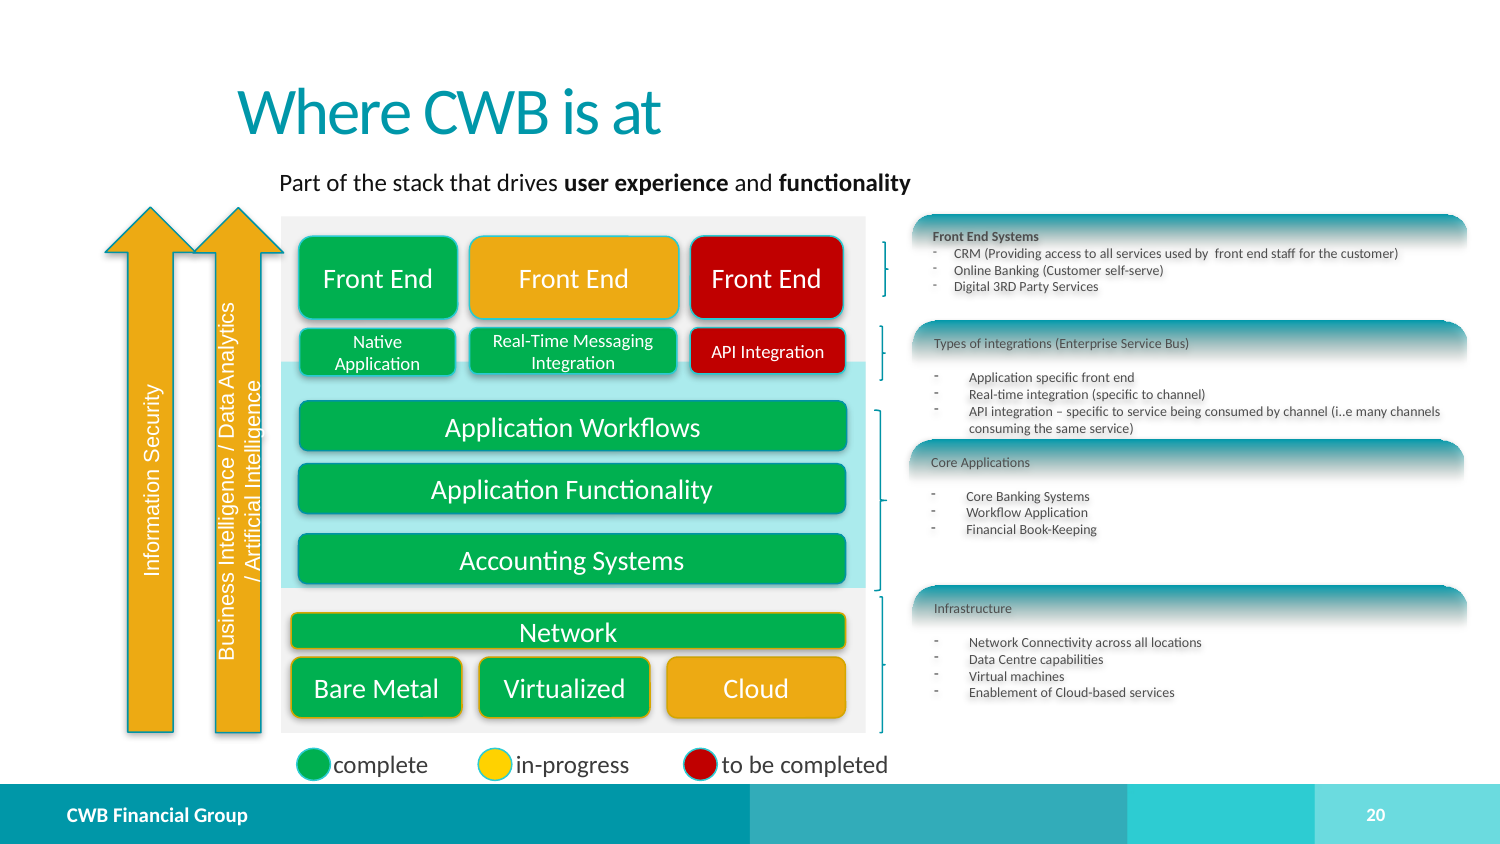

Where CWB is at
Part of the stack that drives user experience and functionality
Information Security
Business Intelligence / Data Analytics
/ Artificial Intelligence
Front End Systems
CRM (Providing access to all services used by  front end staff for the customer)
Online Banking (Customer self-serve)
Digital 3RD Party Services

Front End
Front End
Front End

Types of integrations (Enterprise Service Bus)

Application specific front end
Real-time integration (specific to channel)
API integration – specific to service being consumed by channel (i..e many channels consuming the same service)

Real-Time Messaging Integration
API Integration
Native Application
Network

Application Workflows

Core Applications

Core Banking Systems
Workflow Application
Financial Book-Keeping
Application Functionality
Accounting Systems
Infrastructure

Network Connectivity across all locations
Data Centre capabilities
Virtual machines
Enablement of Cloud-based services

Bare Metal
Virtualized
Cloud
complete
in-progress
to be completed